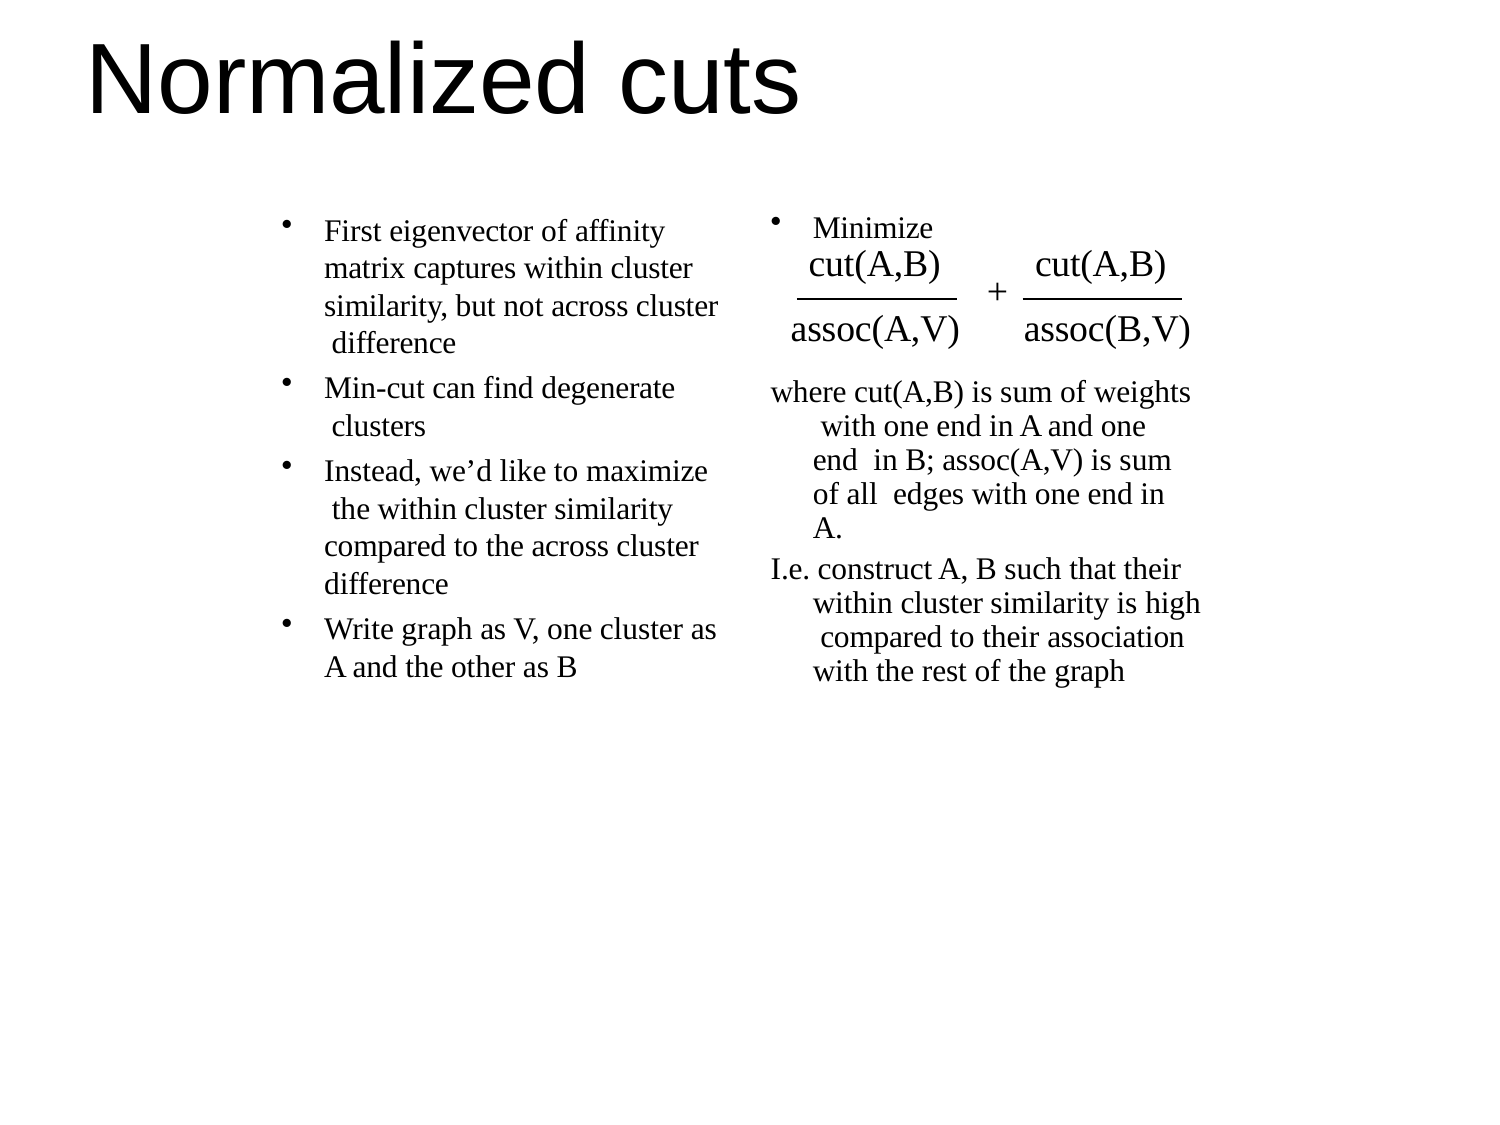

# Normalized cuts
Minimize
First eigenvector of affinity  matrix captures within cluster  similarity, but not across cluster  difference
Min-cut can find degenerate  clusters
Instead, we’d like to maximize  the within cluster similarity  compared to the across cluster  difference
Write graph as V, one cluster as  A and the other as B
cut(A,B)	cut(A,B)
+
assoc(A,V)	assoc(B,V)
where cut(A,B) is sum of weights  with one end in A and one end  in B; assoc(A,V) is sum of all  edges with one end in A.
I.e. construct A, B such that their  within cluster similarity is high  compared to their association  with the rest of the graph